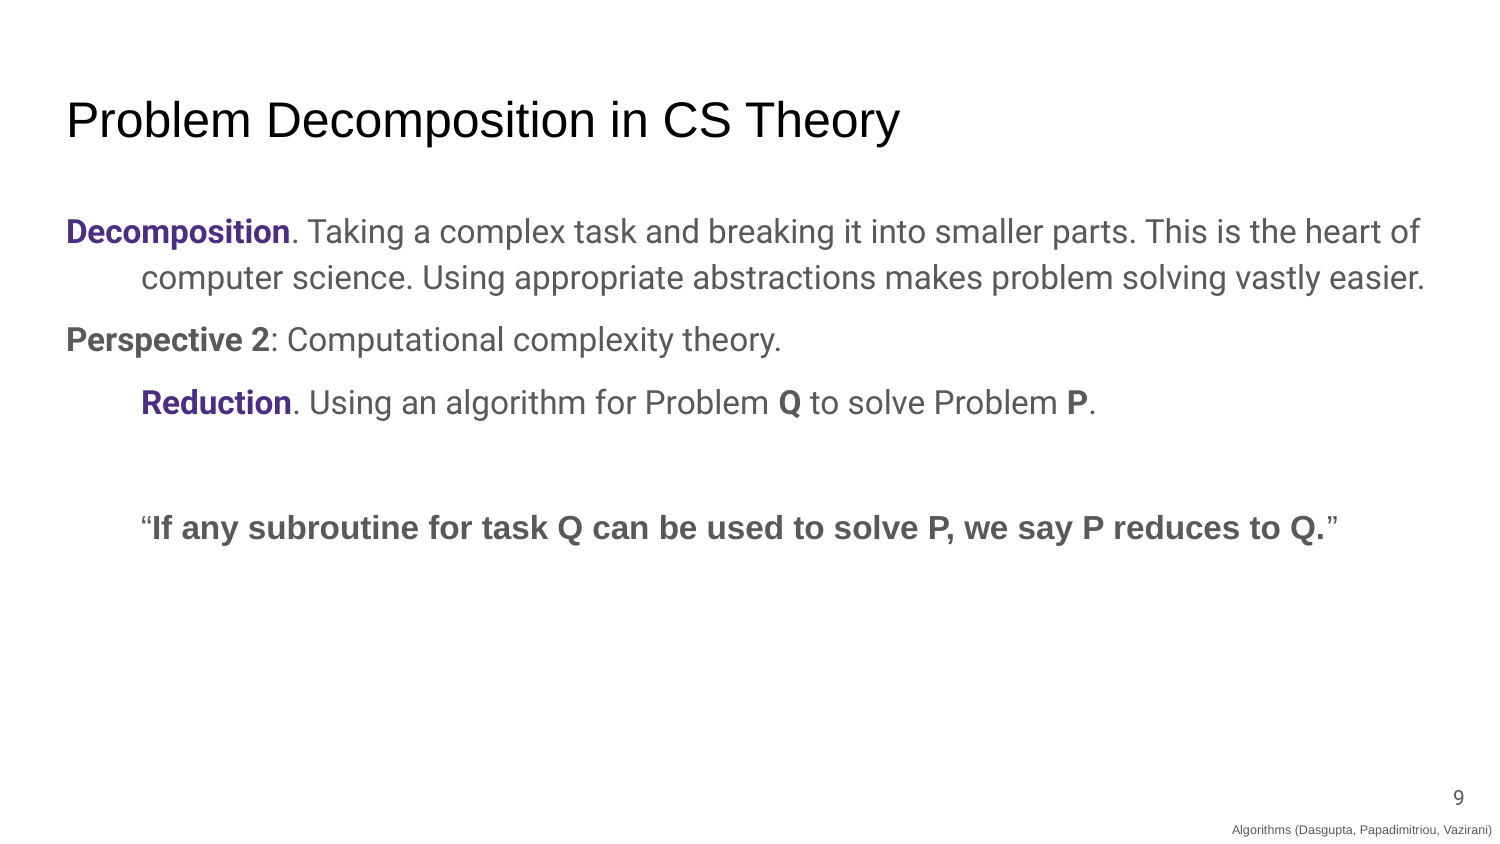

# Problem Decomposition in CS Theory
Decomposition. Taking a complex task and breaking it into smaller parts. This is the heart of computer science. Using appropriate abstractions makes problem solving vastly easier.
Perspective 2: Computational complexity theory.
Reduction. Using an algorithm for Problem Q to solve Problem P.

“If any subroutine for task Q can be used to solve P, we say P reduces to Q.”
9
Algorithms (Dasgupta, Papadimitriou, Vazirani)